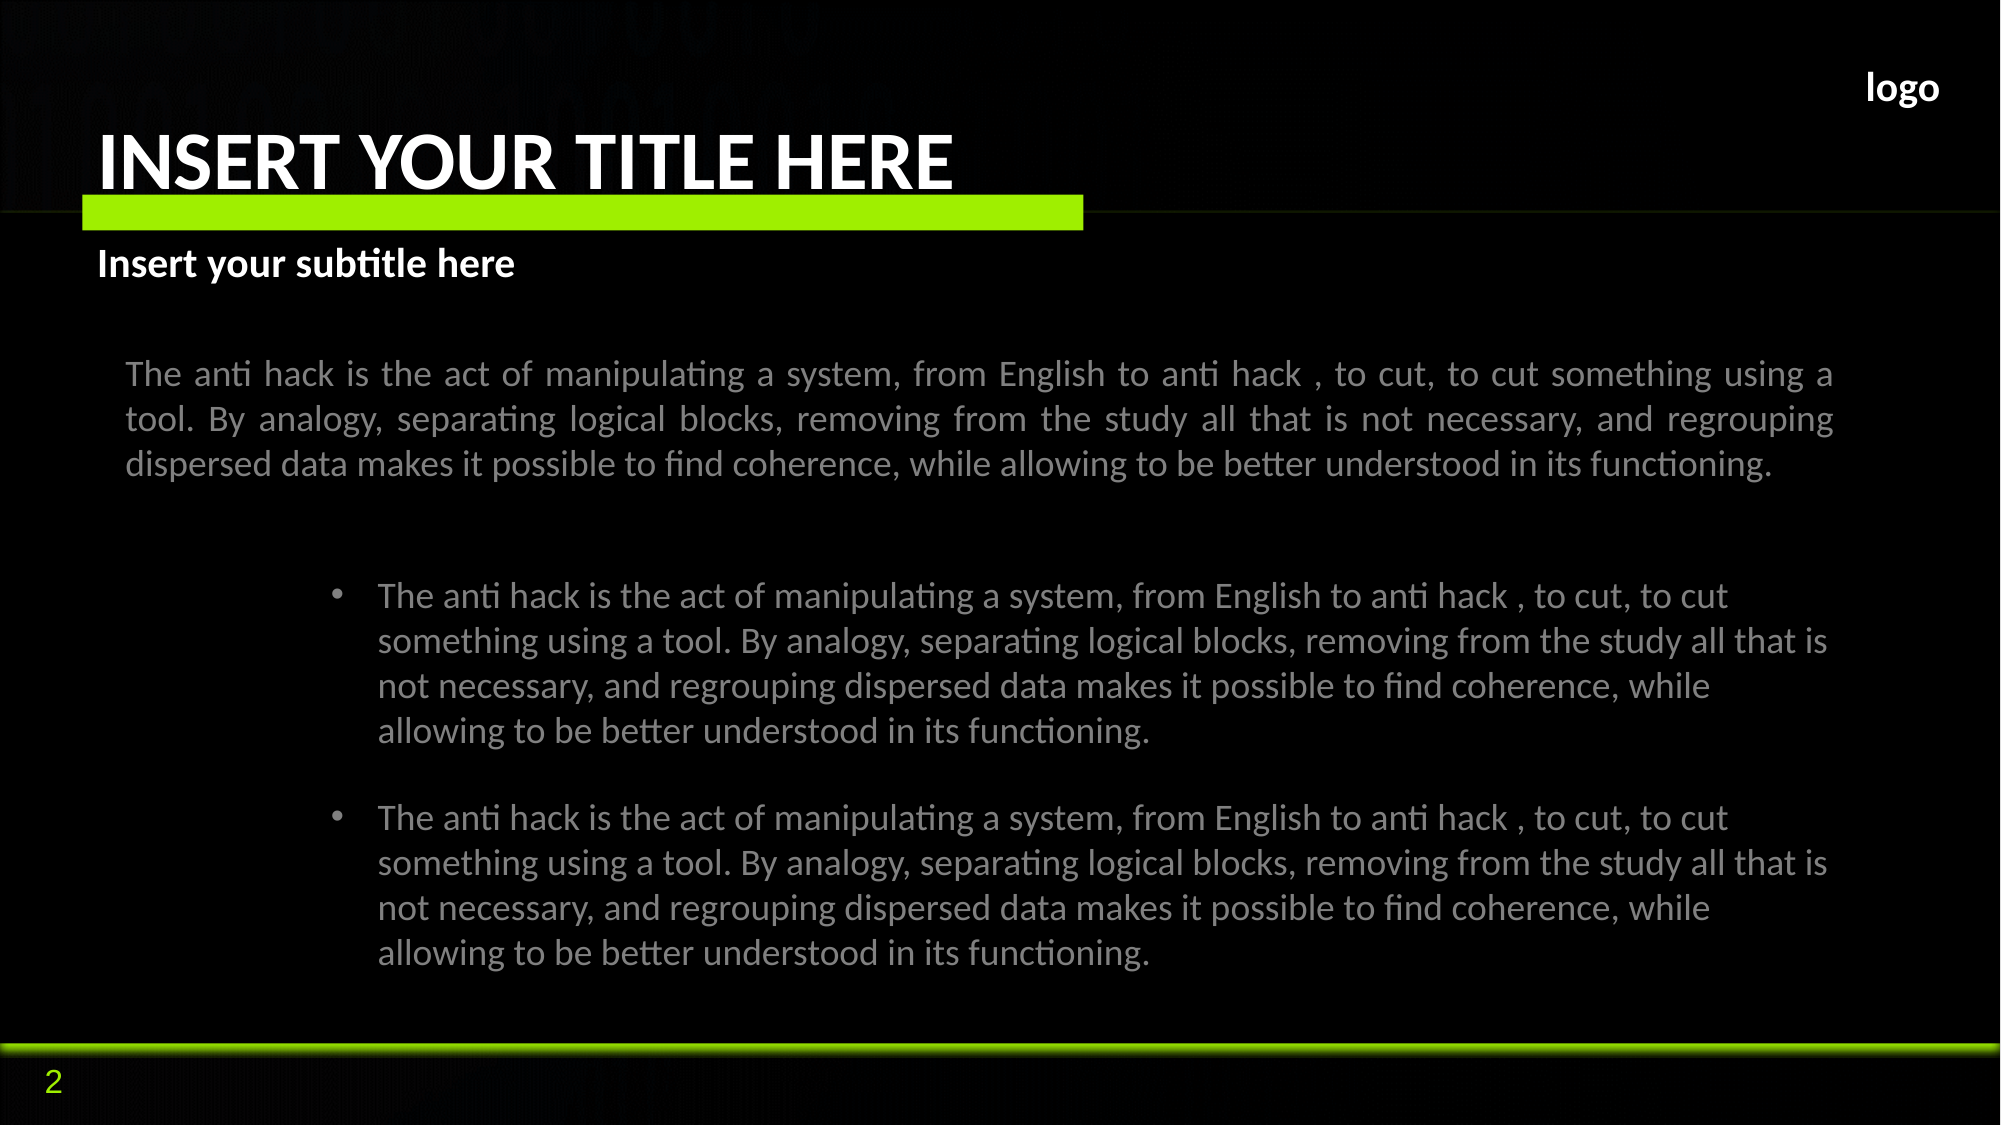

logo
INSERT YOUR TITLE HERE

Insert your subtitle here
The anti hack is the act of manipulating a system, from English to anti hack , to cut, to cut something using a tool. By analogy, separating logical blocks, removing from the study all that is not necessary, and regrouping dispersed data makes it possible to find coherence, while allowing to be better understood in its functioning.
The anti hack is the act of manipulating a system, from English to anti hack , to cut, to cut something using a tool. By analogy, separating logical blocks, removing from the study all that is not necessary, and regrouping dispersed data makes it possible to find coherence, while allowing to be better understood in its functioning.
The anti hack is the act of manipulating a system, from English to anti hack , to cut, to cut something using a tool. By analogy, separating logical blocks, removing from the study all that is not necessary, and regrouping dispersed data makes it possible to find coherence, while allowing to be better understood in its functioning.
2